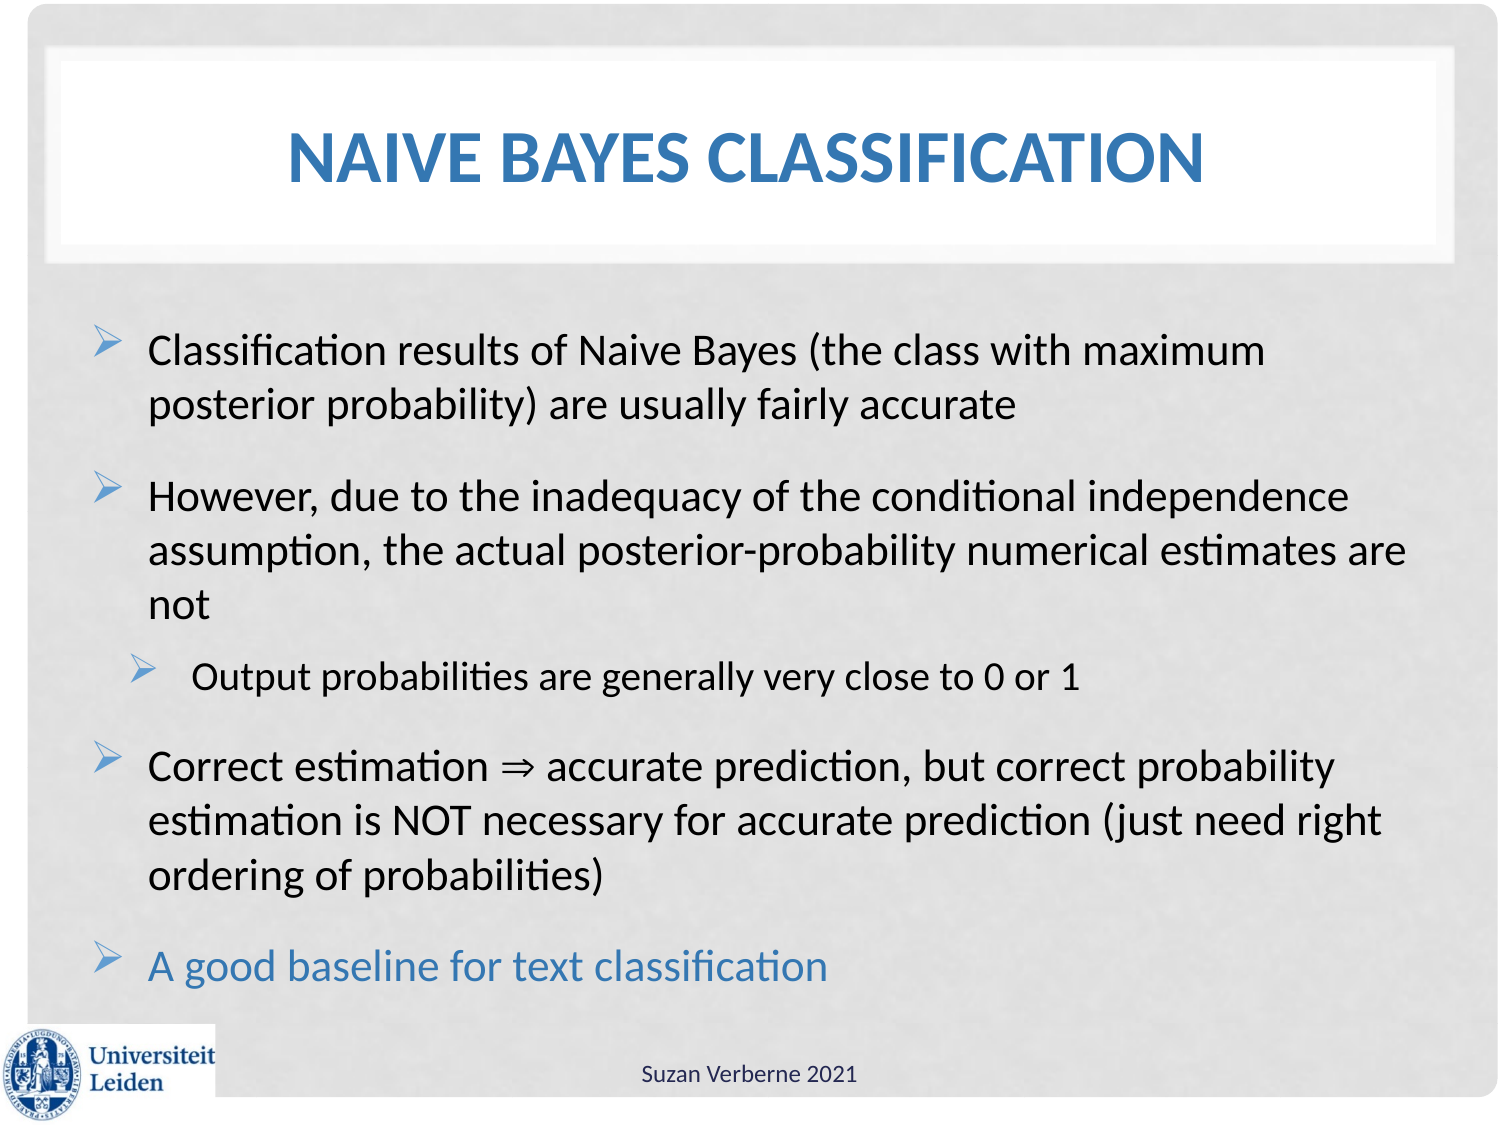

# Naive Bayes Classification
Classification results of Naive Bayes (the class with maximum posterior probability) are usually fairly accurate
However, due to the inadequacy of the conditional independence assumption, the actual posterior-probability numerical estimates are not
Output probabilities are generally very close to 0 or 1
Correct estimation ⇒ accurate prediction, but correct probability estimation is NOT necessary for accurate prediction (just need right ordering of probabilities)
A good baseline for text classification

Suzan Verberne 2021